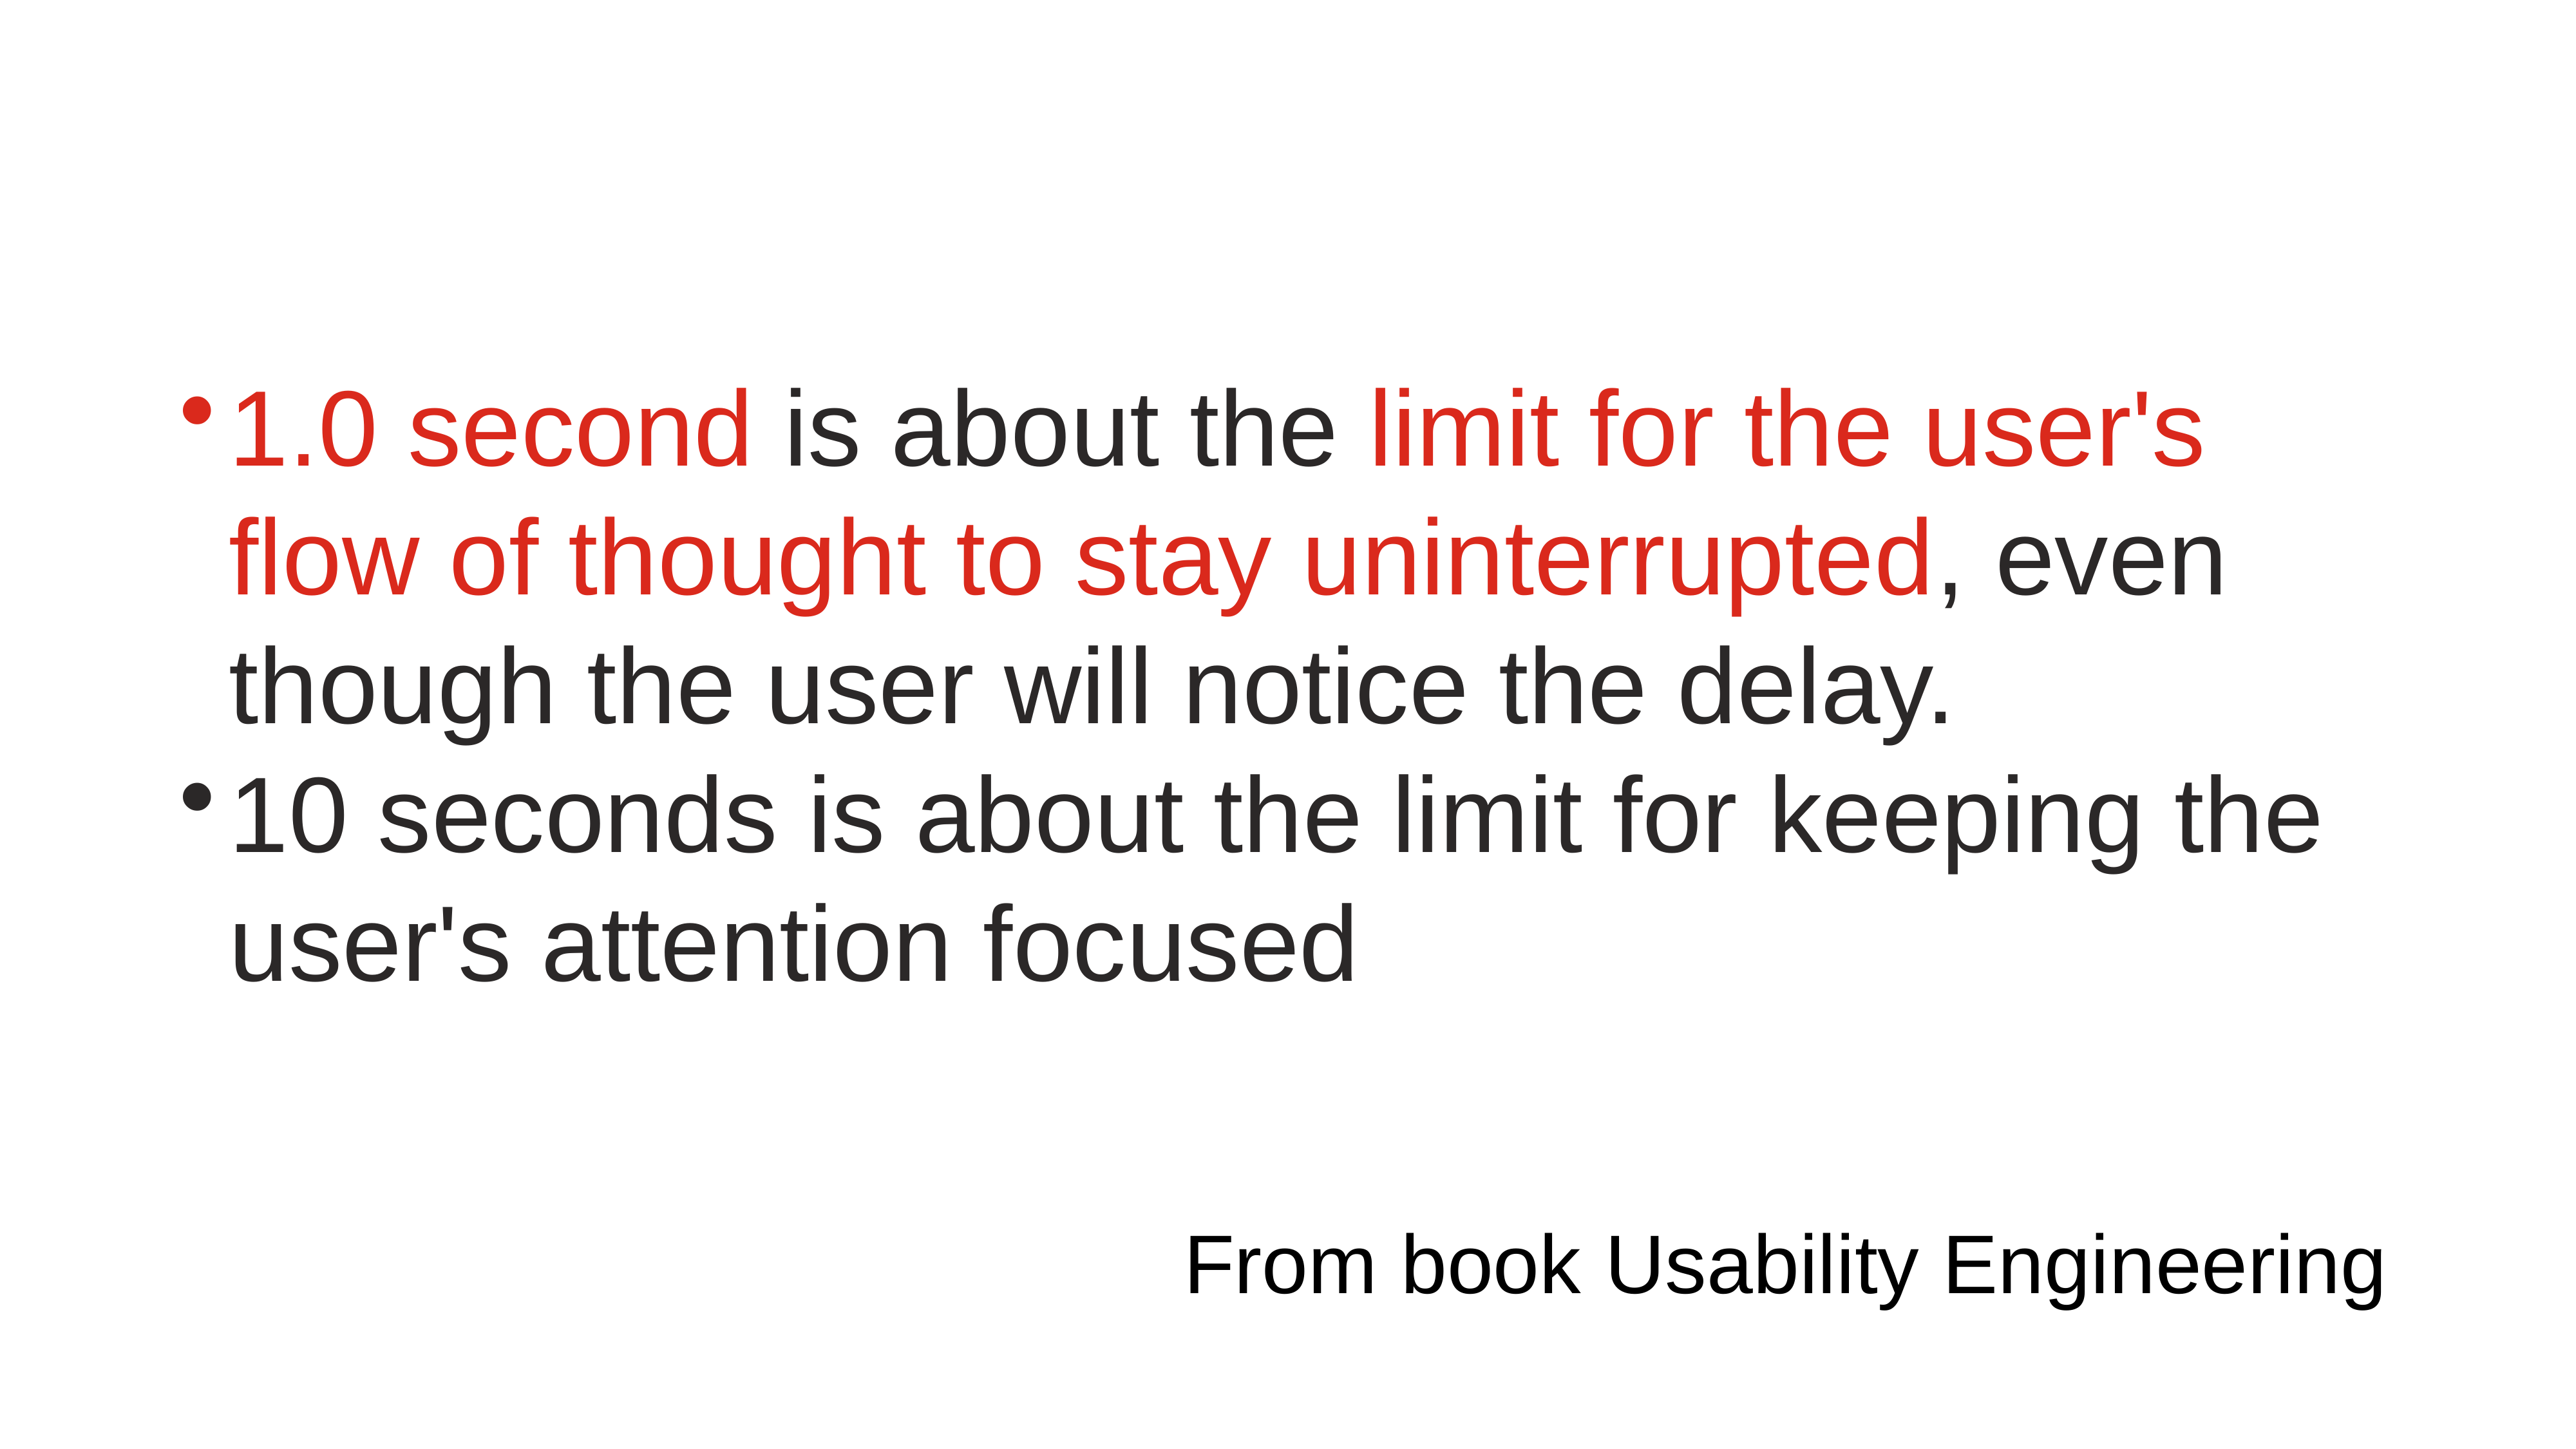

1.0 second is about the limit for the user's flow of thought to stay uninterrupted, even though the user will notice the delay.
10 seconds is about the limit for keeping the user's attention focused
From book Usability Engineering